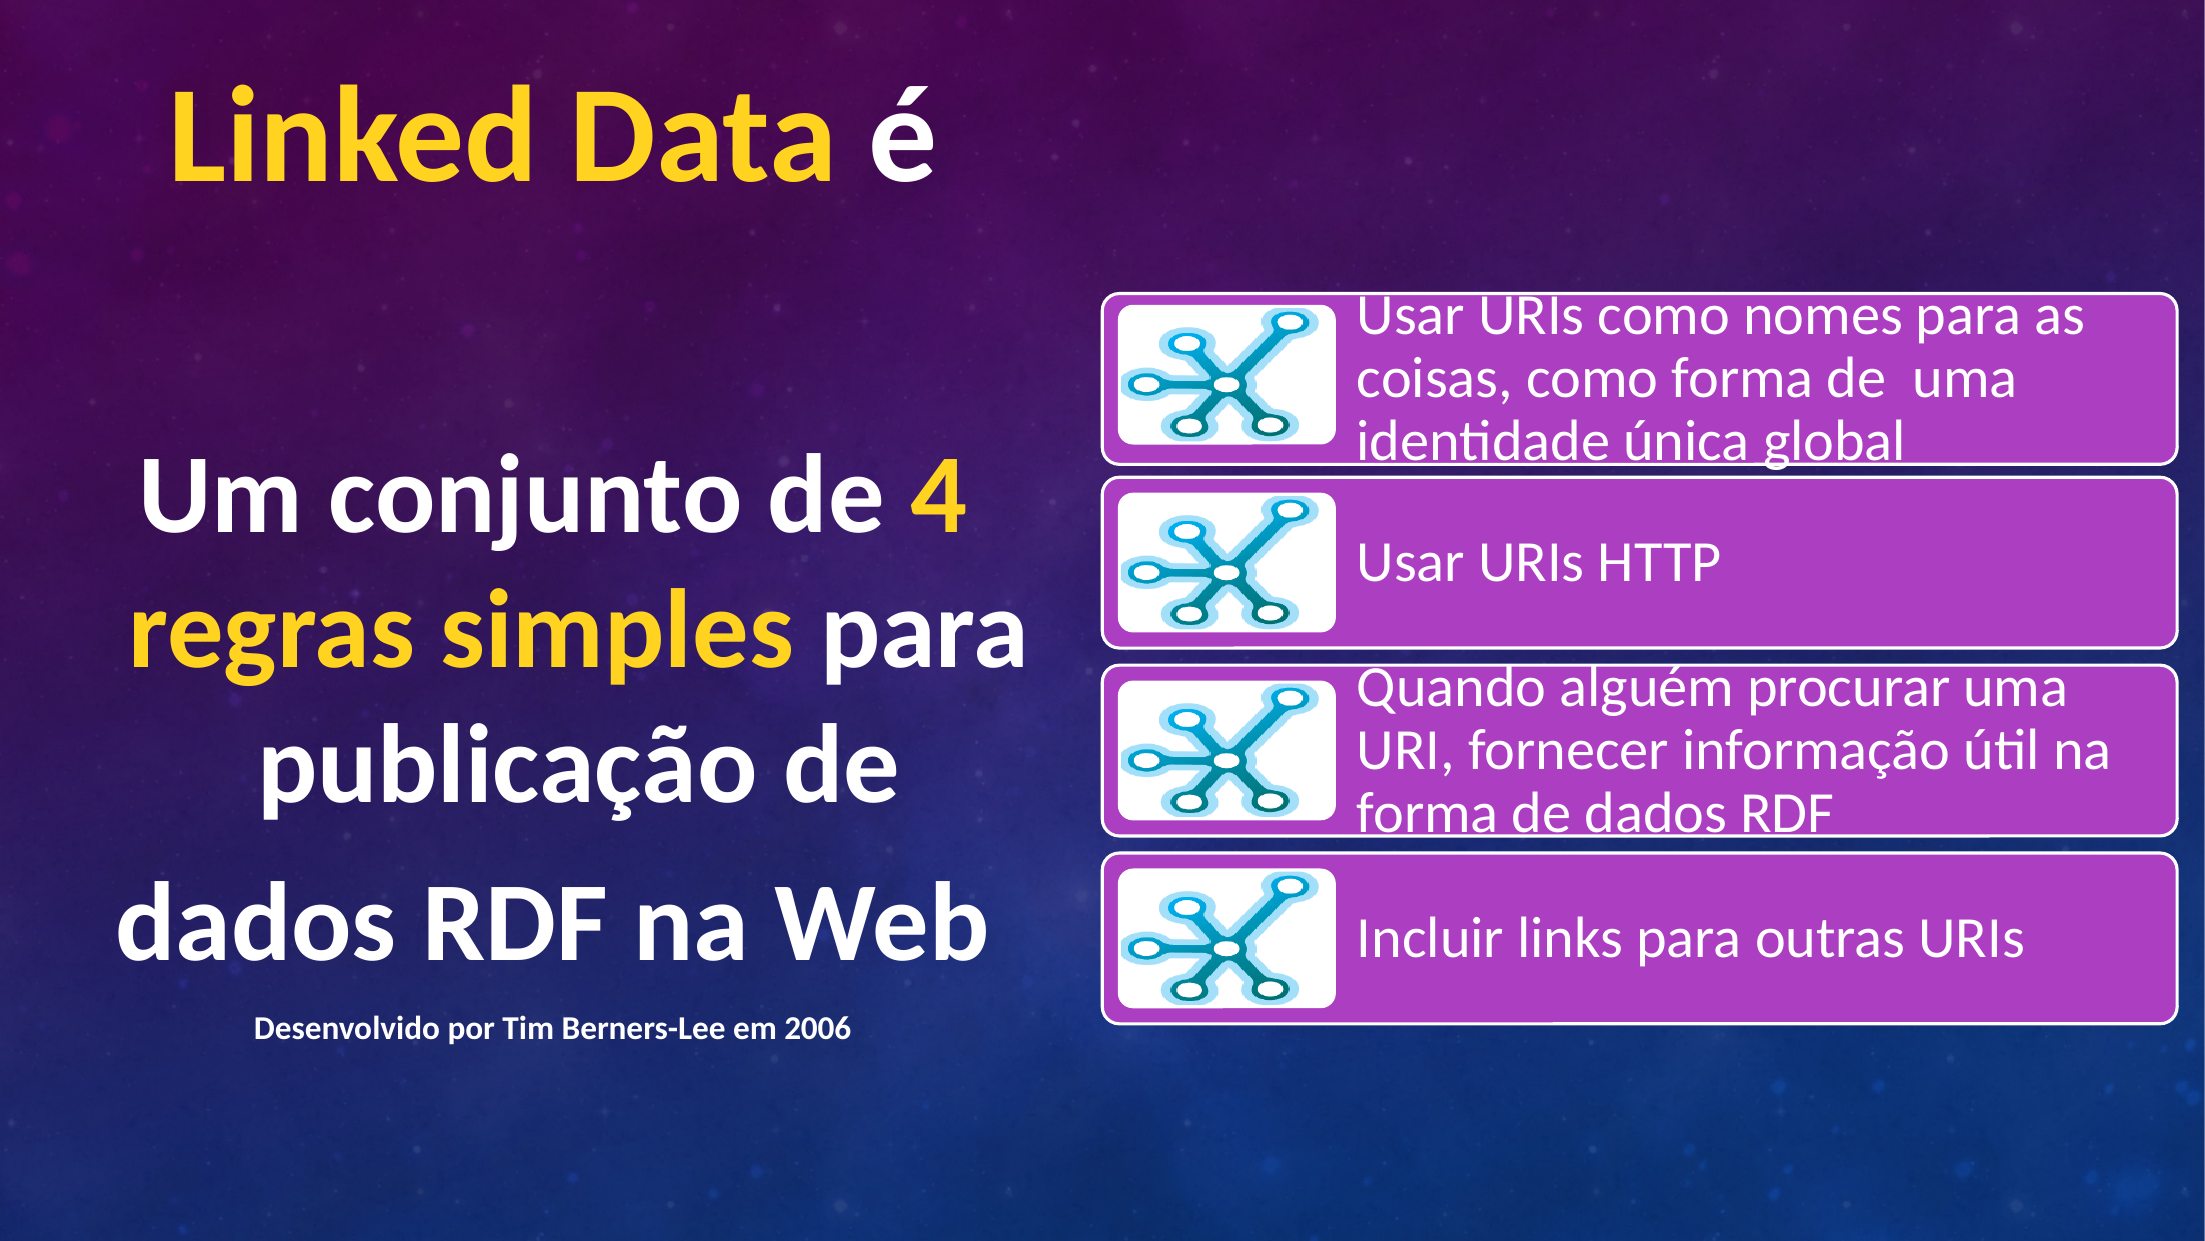

Linked Data é

Um conjunto de 4 regras simples para publicação de
dados RDF na Web
Desenvolvido por Tim Berners-Lee em 2006

Usar URIs como nomes para as coisas, como forma de  uma identidade única global
Usar URIs HTTP
Quando alguém procurar uma URI, fornecer informação útil na forma de dados RDF
Incluir links para outras URIs